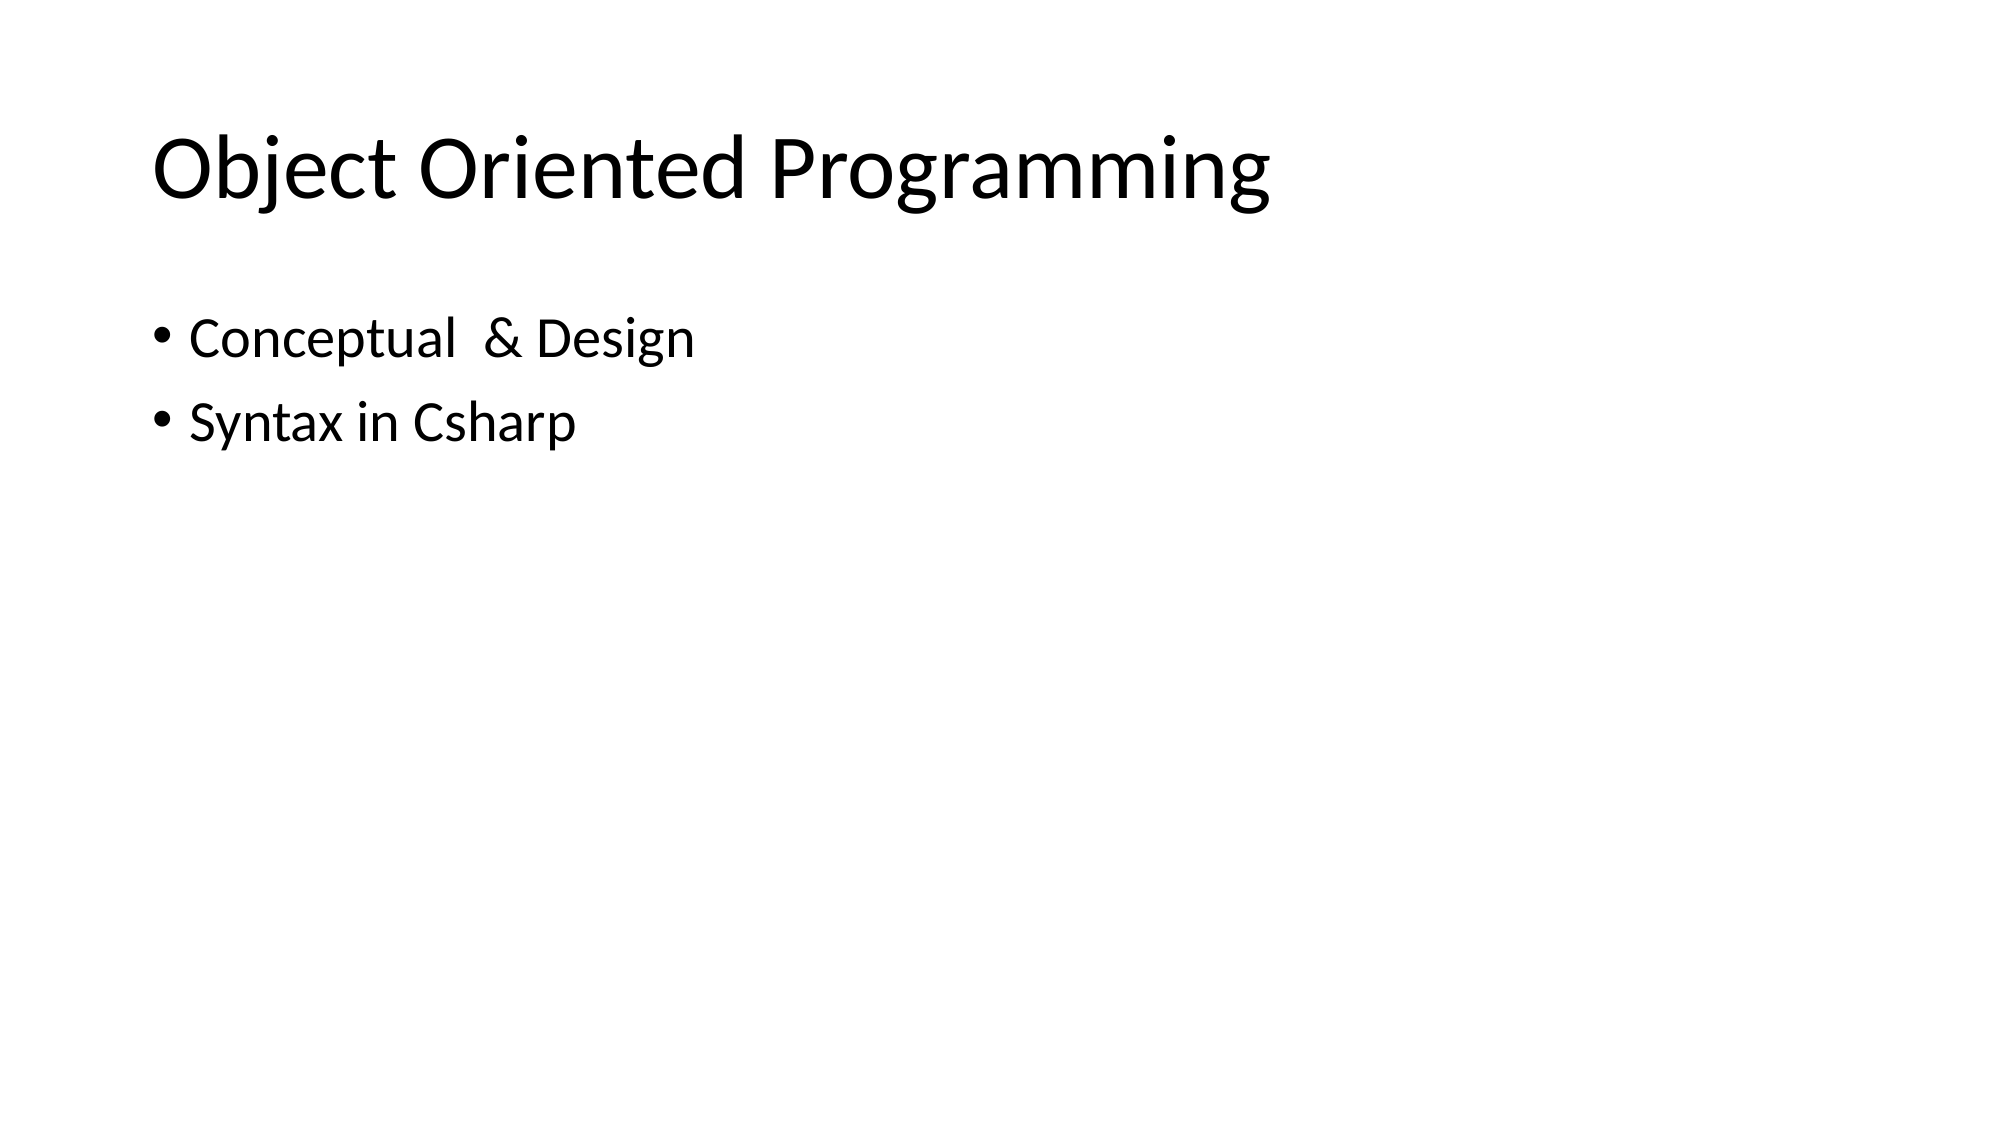

# Object Oriented Programming
Conceptual  & Design
Syntax in Csharp